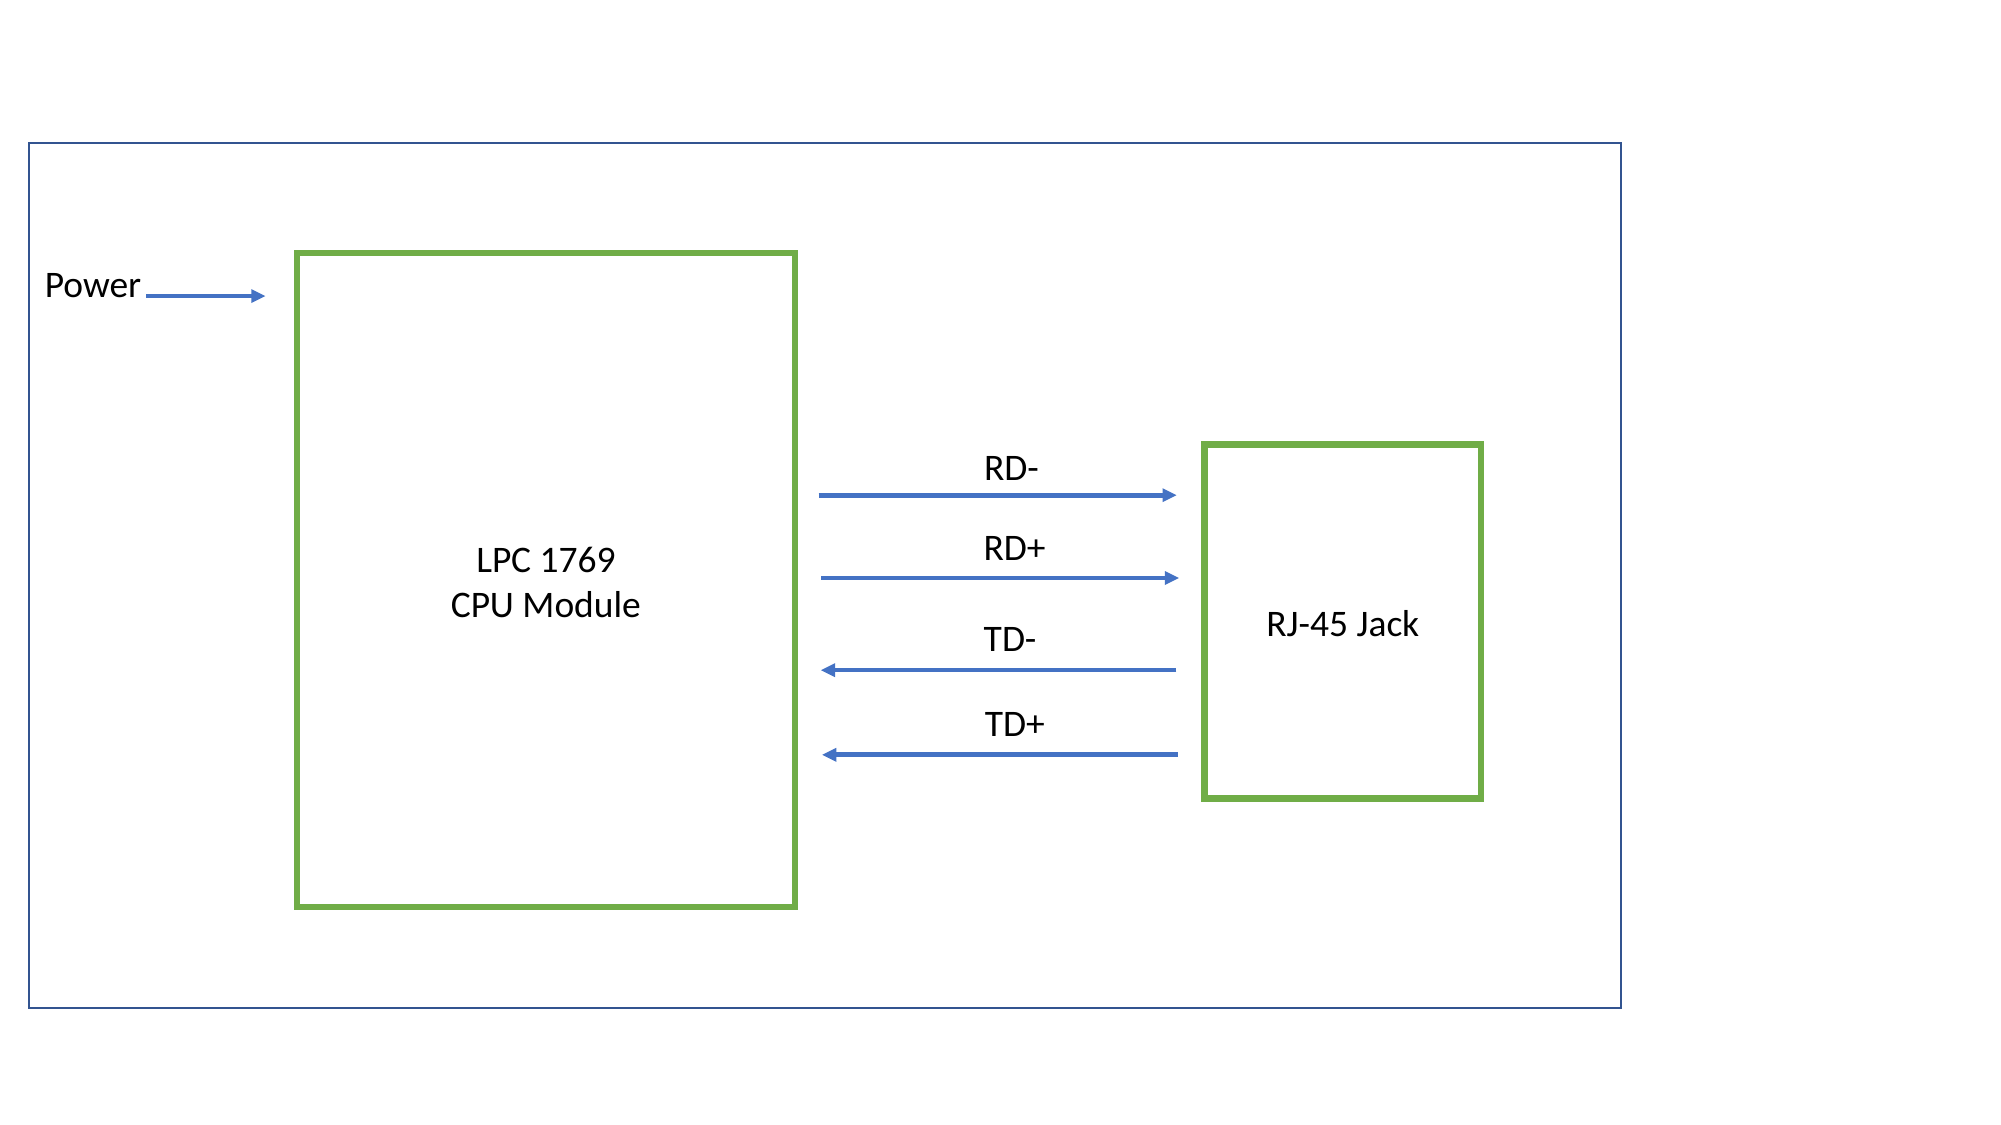

Power
LPC 1769
CPU Module
RD-
RJ-45 Jack
RD+
TD-
TD+